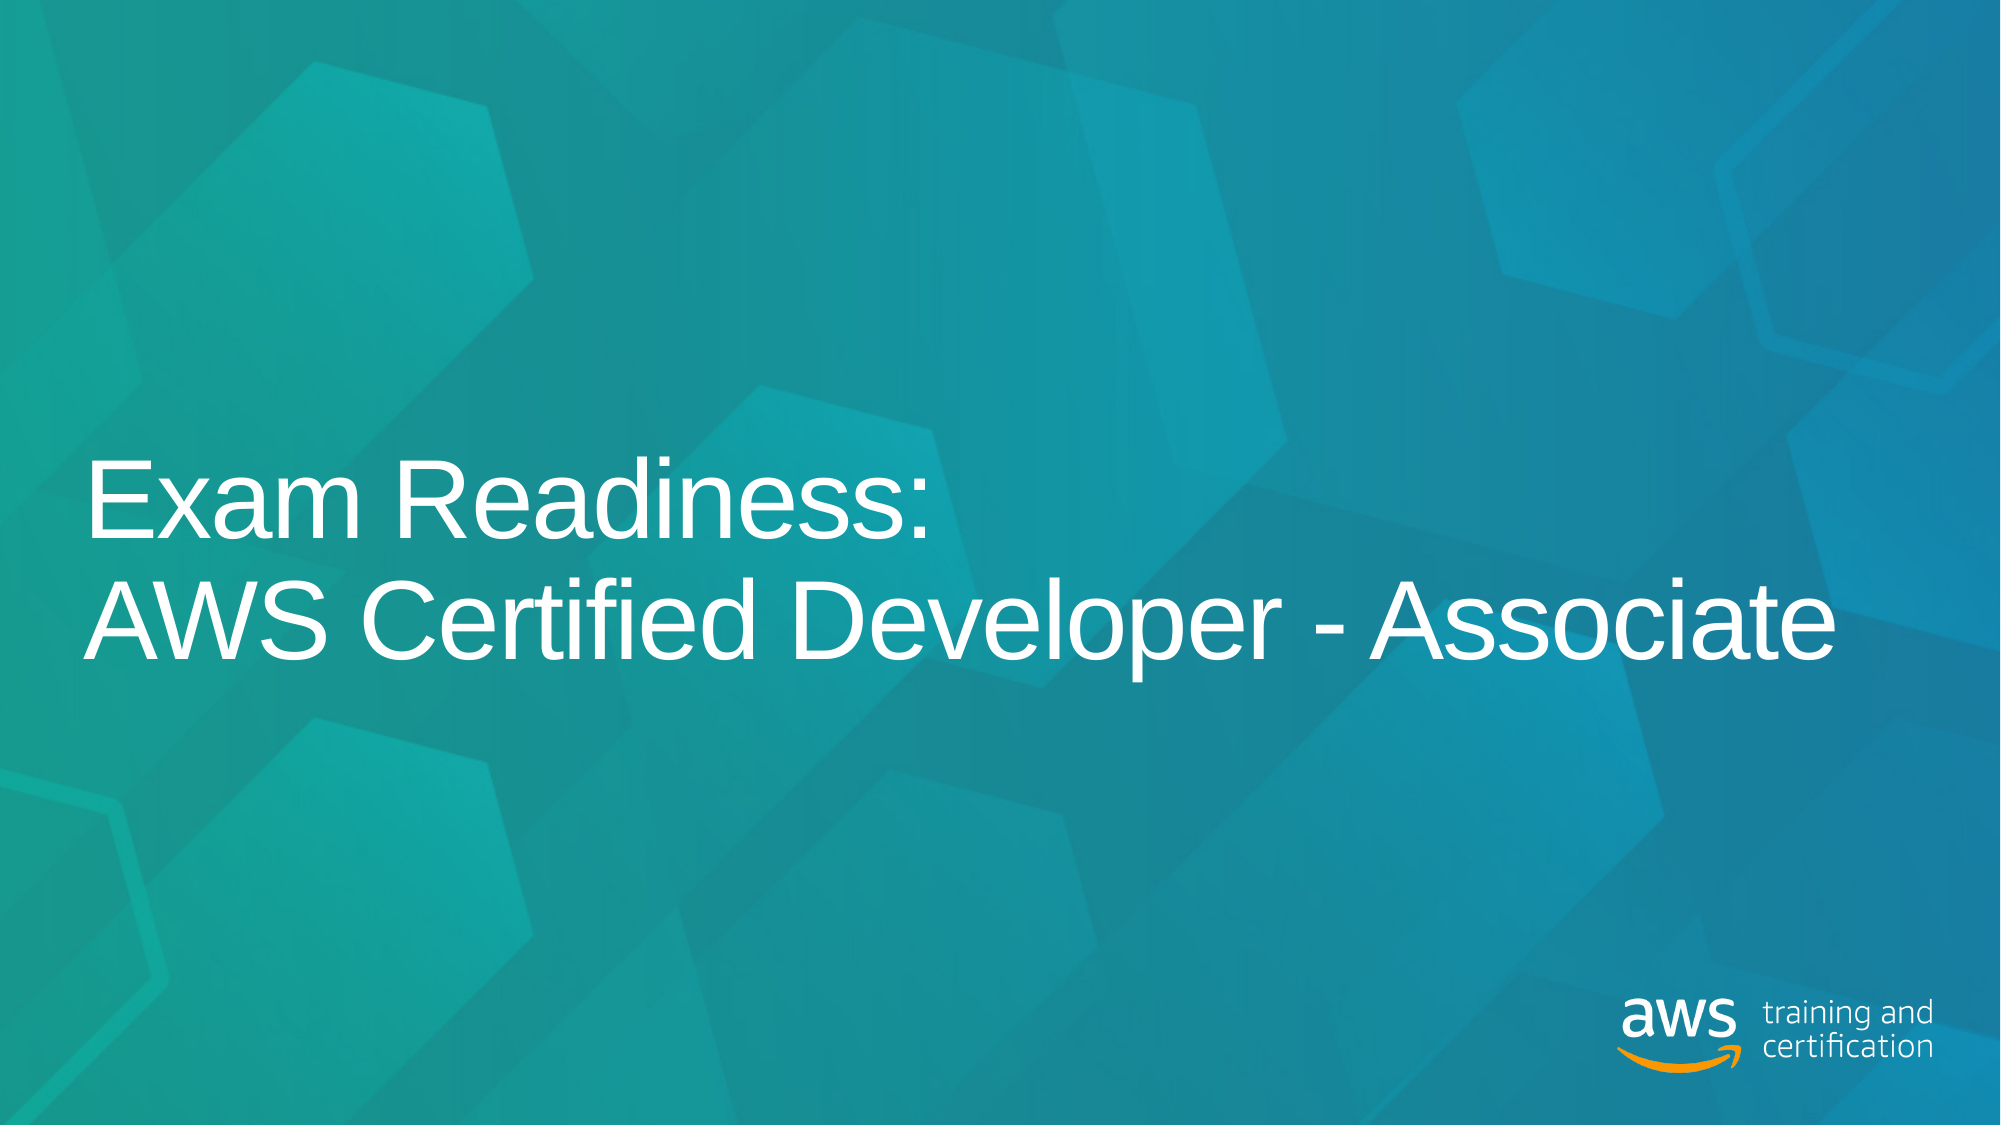

# Exam Readiness: AWS Certified Developer - Associate